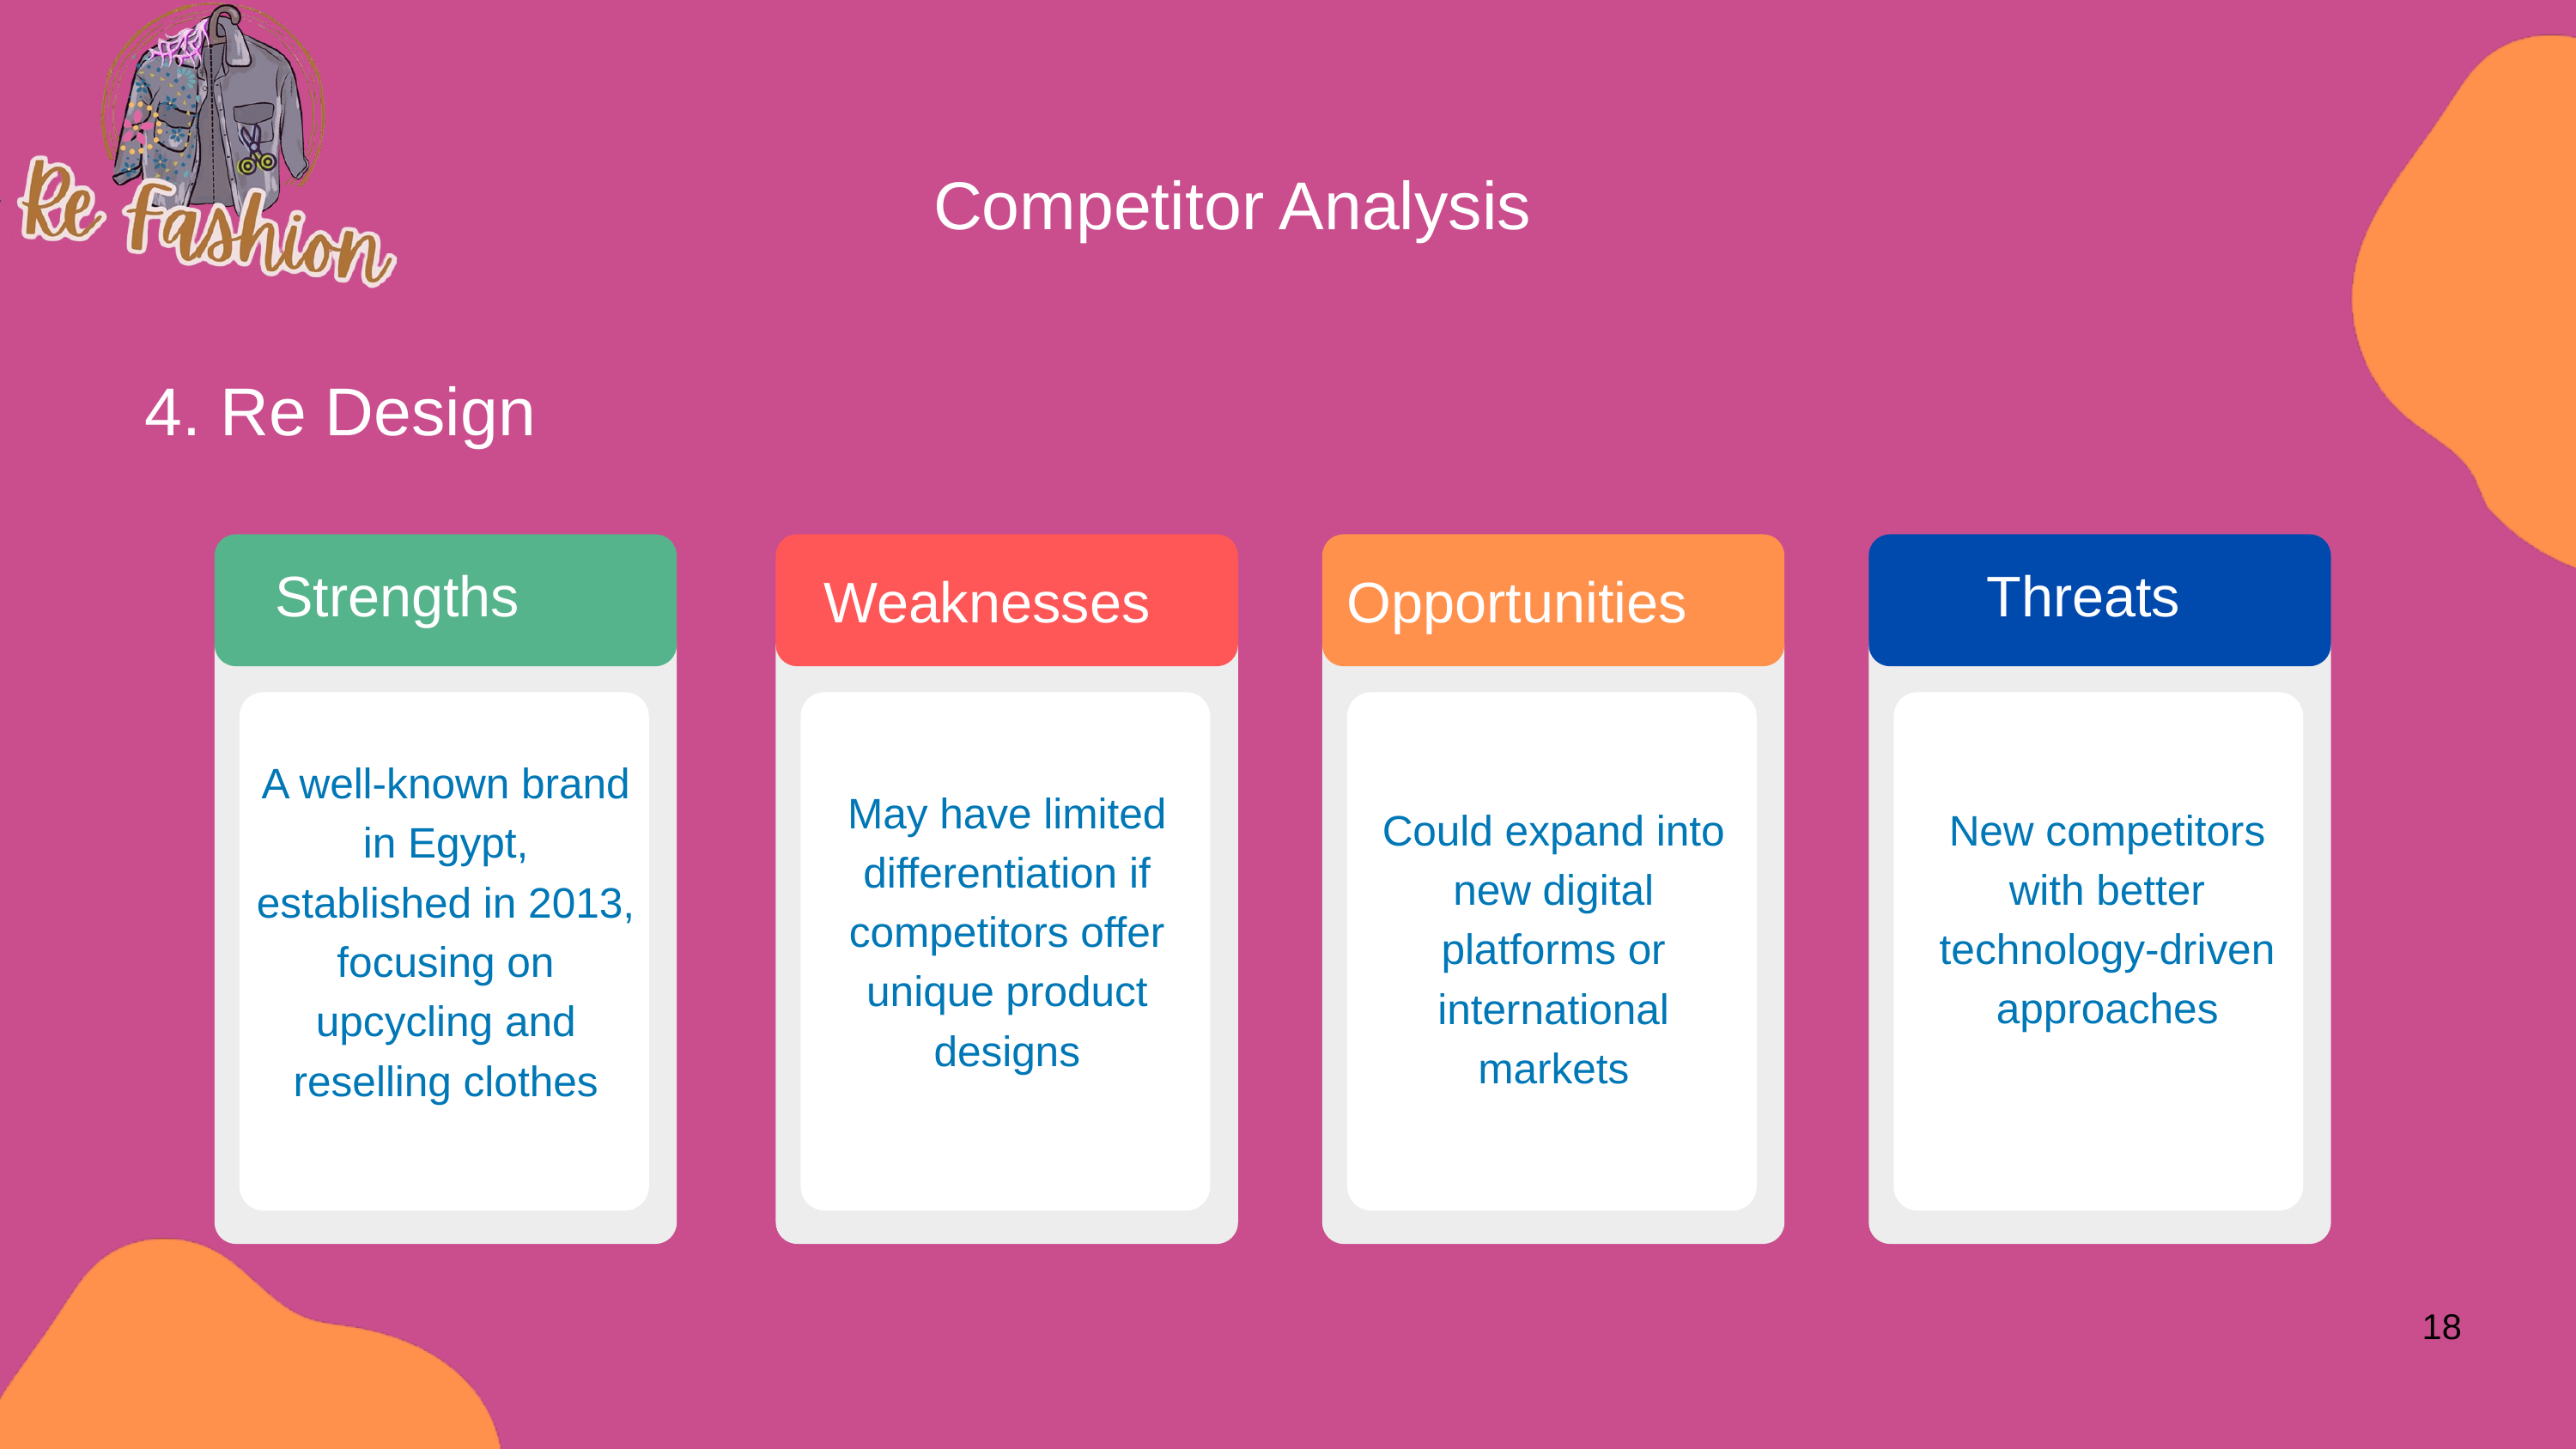

Competitor Analysis
4. Re Design

Strengths
Threats
Weaknesses
Opportunities

A well-known brand in Egypt, established in 2013, focusing on upcycling and reselling clothes
May have limited differentiation if competitors offer unique product designs
Could expand into new digital platforms or international markets
New competitors with better technology-driven approaches

18